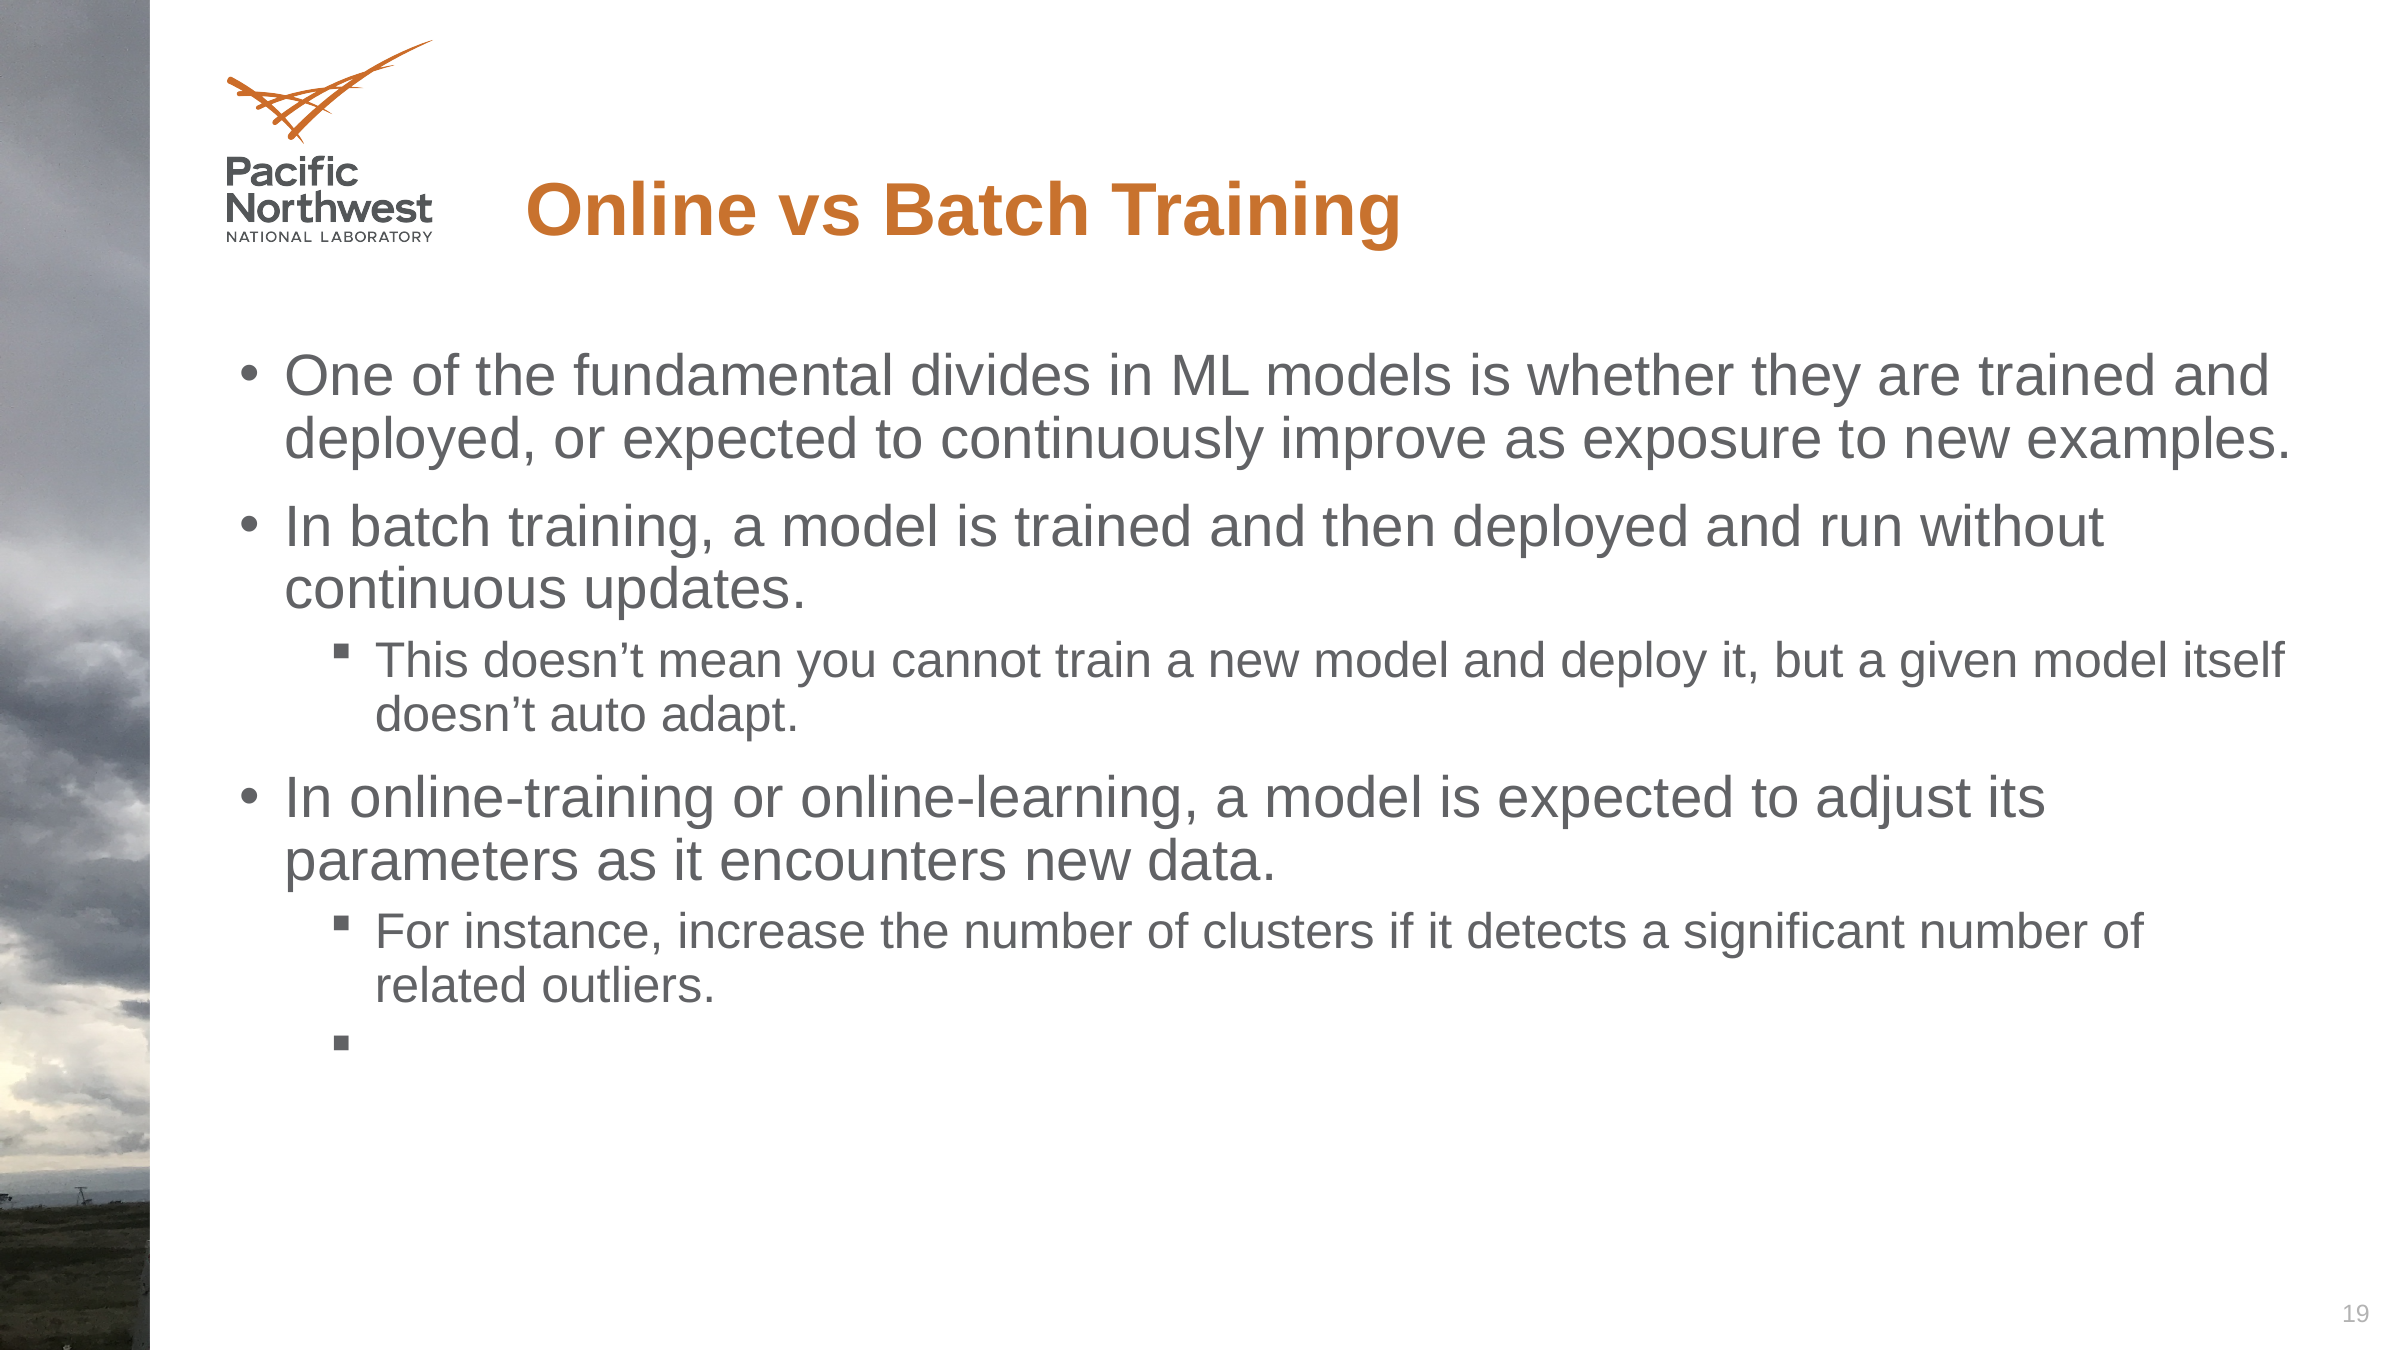

# Online vs Batch Training
One of the fundamental divides in ML models is whether they are trained and deployed, or expected to continuously improve as exposure to new examples.
In batch training, a model is trained and then deployed and run without continuous updates.
This doesn’t mean you cannot train a new model and deploy it, but a given model itself doesn’t auto adapt.
In online-training or online-learning, a model is expected to adjust its parameters as it encounters new data.
For instance, increase the number of clusters if it detects a significant number of related outliers.

19